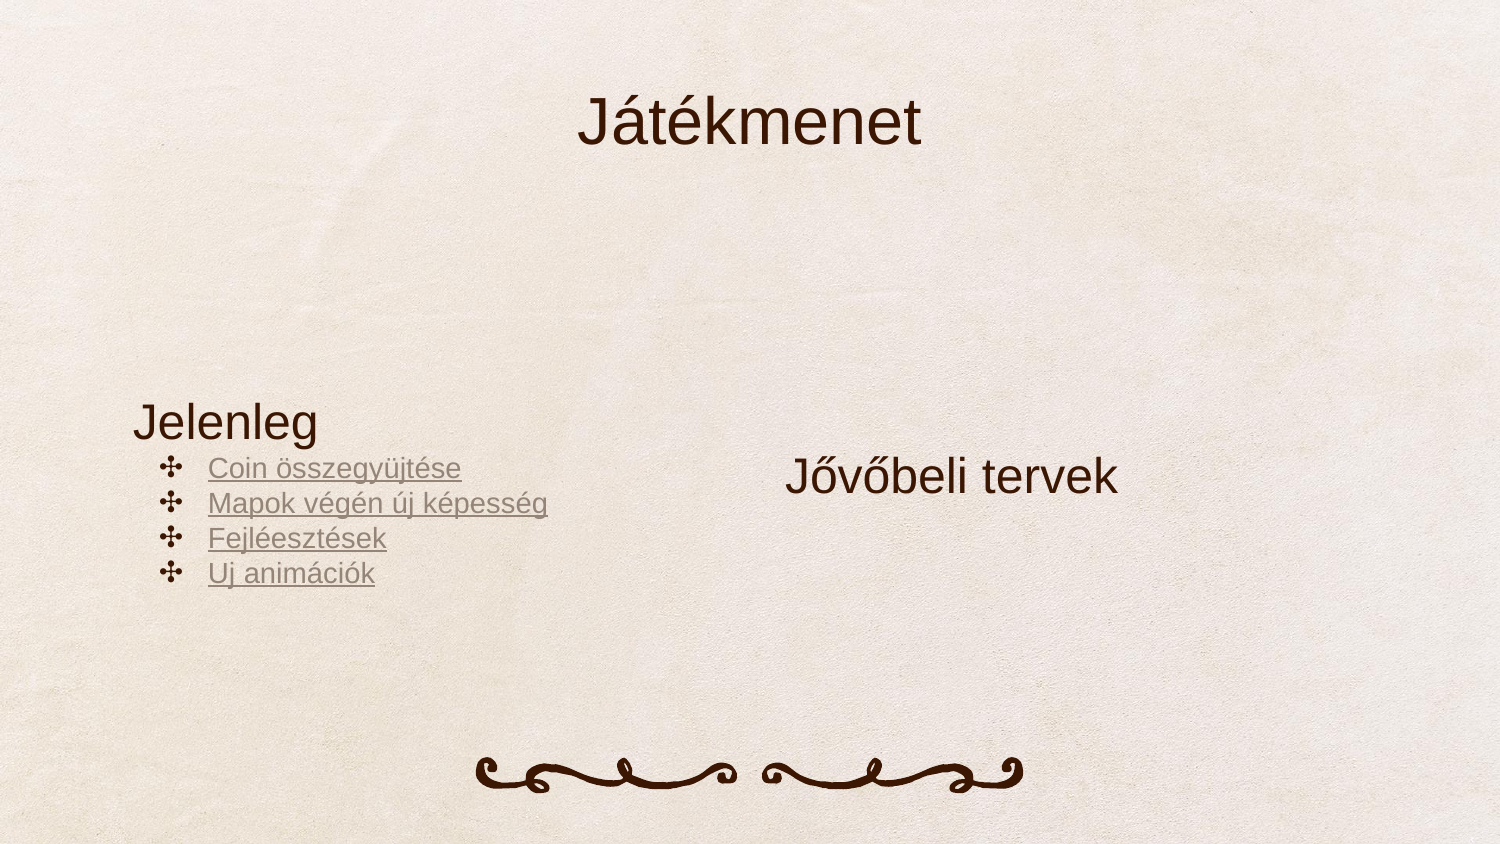

# Játékmenet
Jelenleg
Coin összegyüjtése
Mapok végén új képesség
Fejléesztések
Uj animációk

Jővőbeli tervek